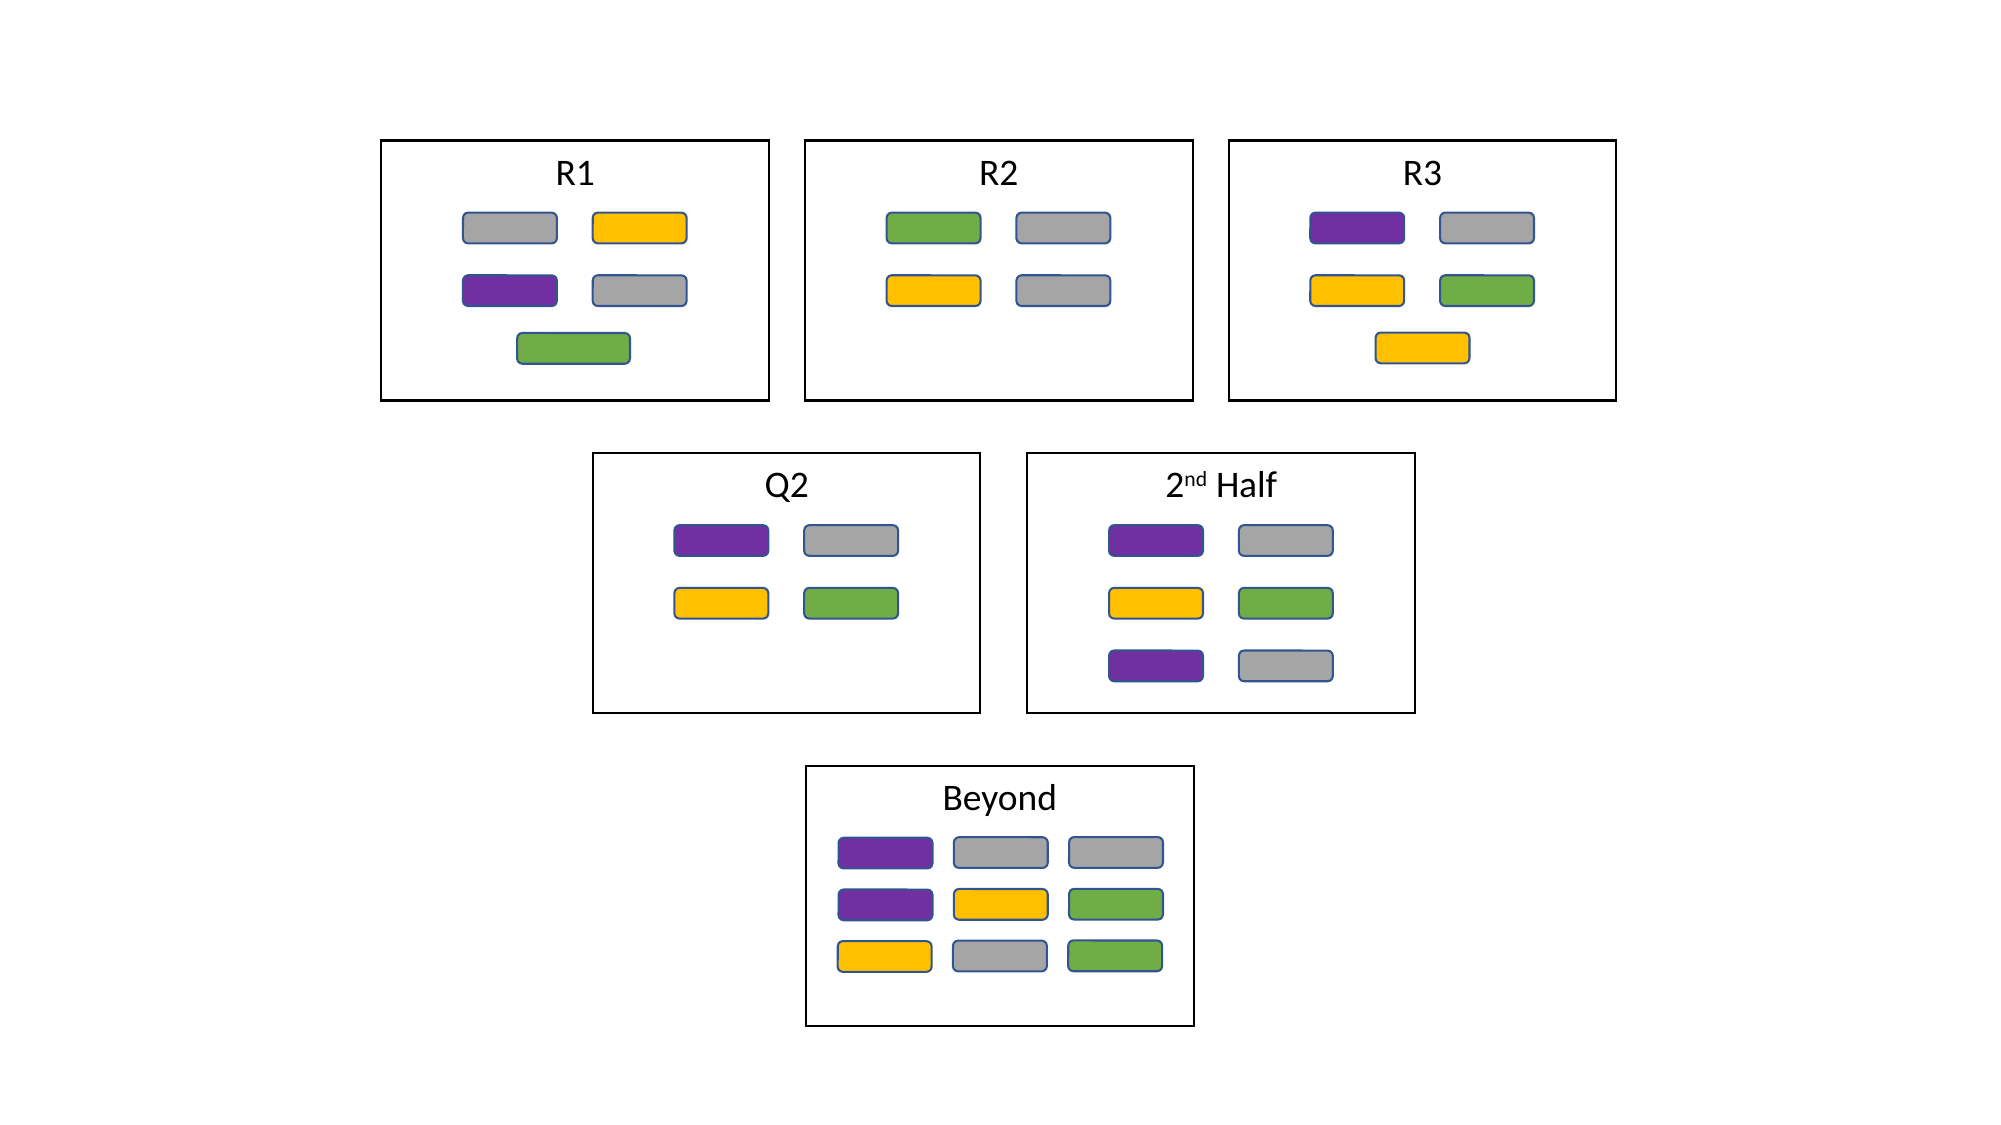

R1

R2

R3

Q2

2nd Half

Beyond